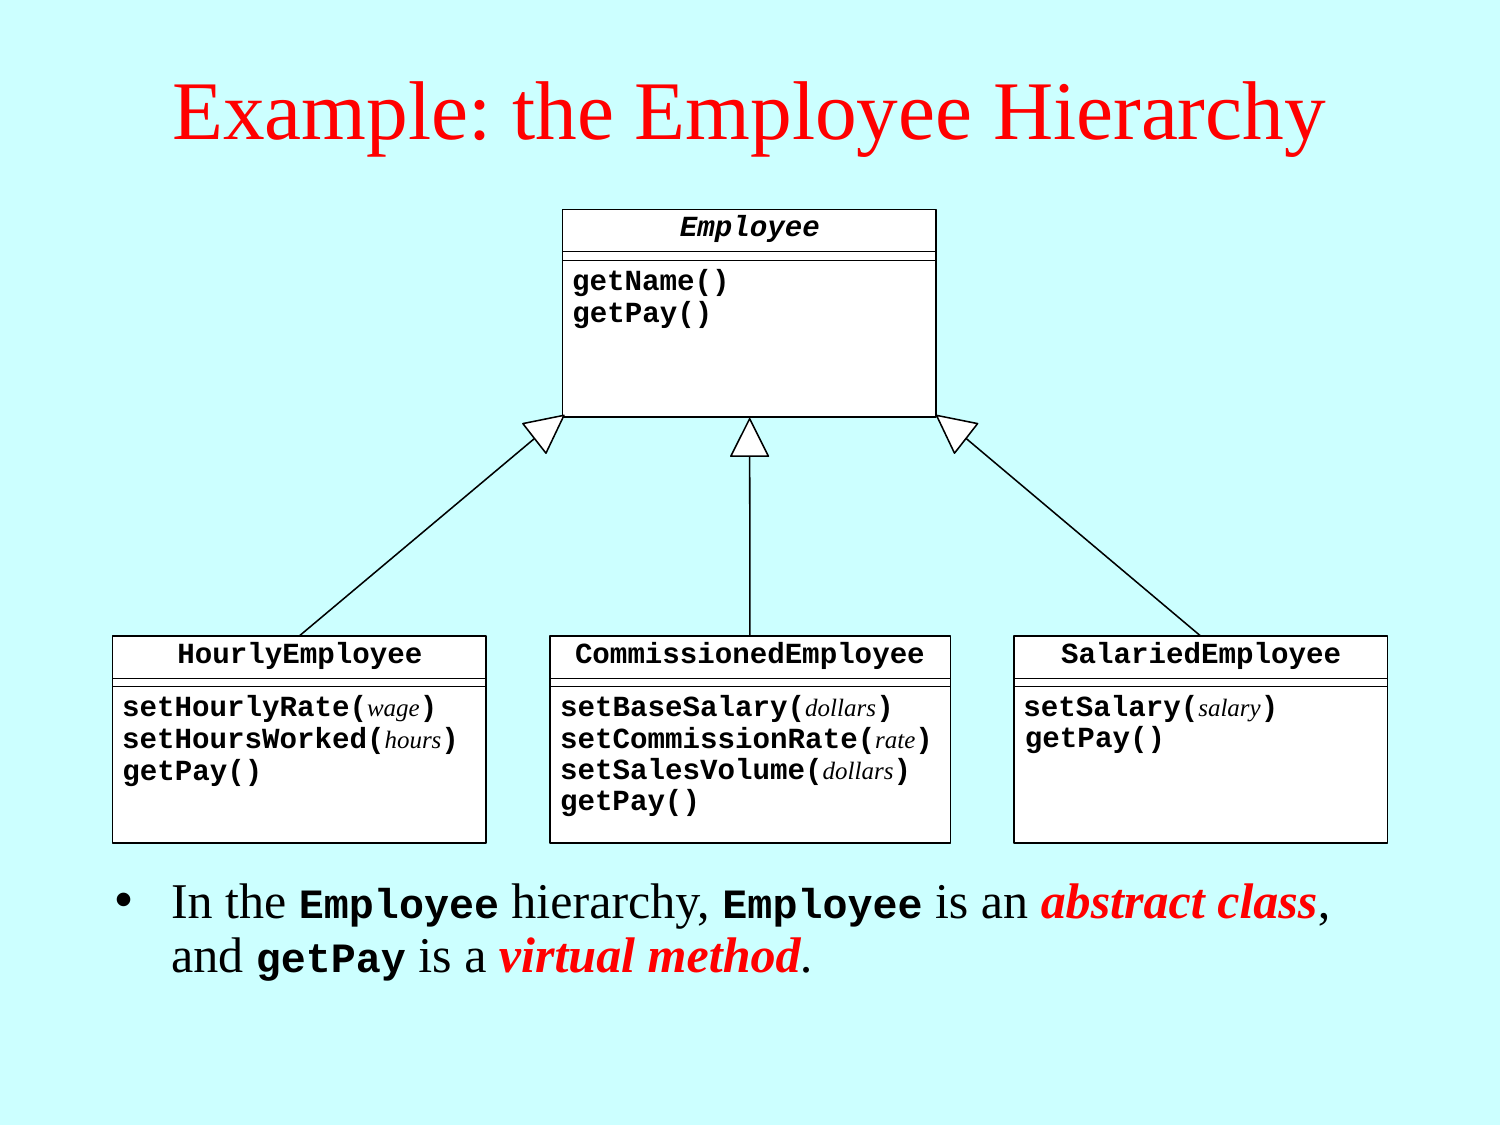

# Example: the Employee Hierarchy
Employee

getName()

virtual getPay()

HourlyEmployee

setHourlyRate(wage)
setHoursWorked(hours)

SalariedEmployee

setSalary(salary)

CommissionedEmployee

setBaseSalary(dollars)
setCommissionRate(rate)
setSalesVolume(dollars)

virtual getPay()

virtual getPay()

virtual getPay()

In the Employee hierarchy, Employee is an abstract class, and getPay is a virtual method.